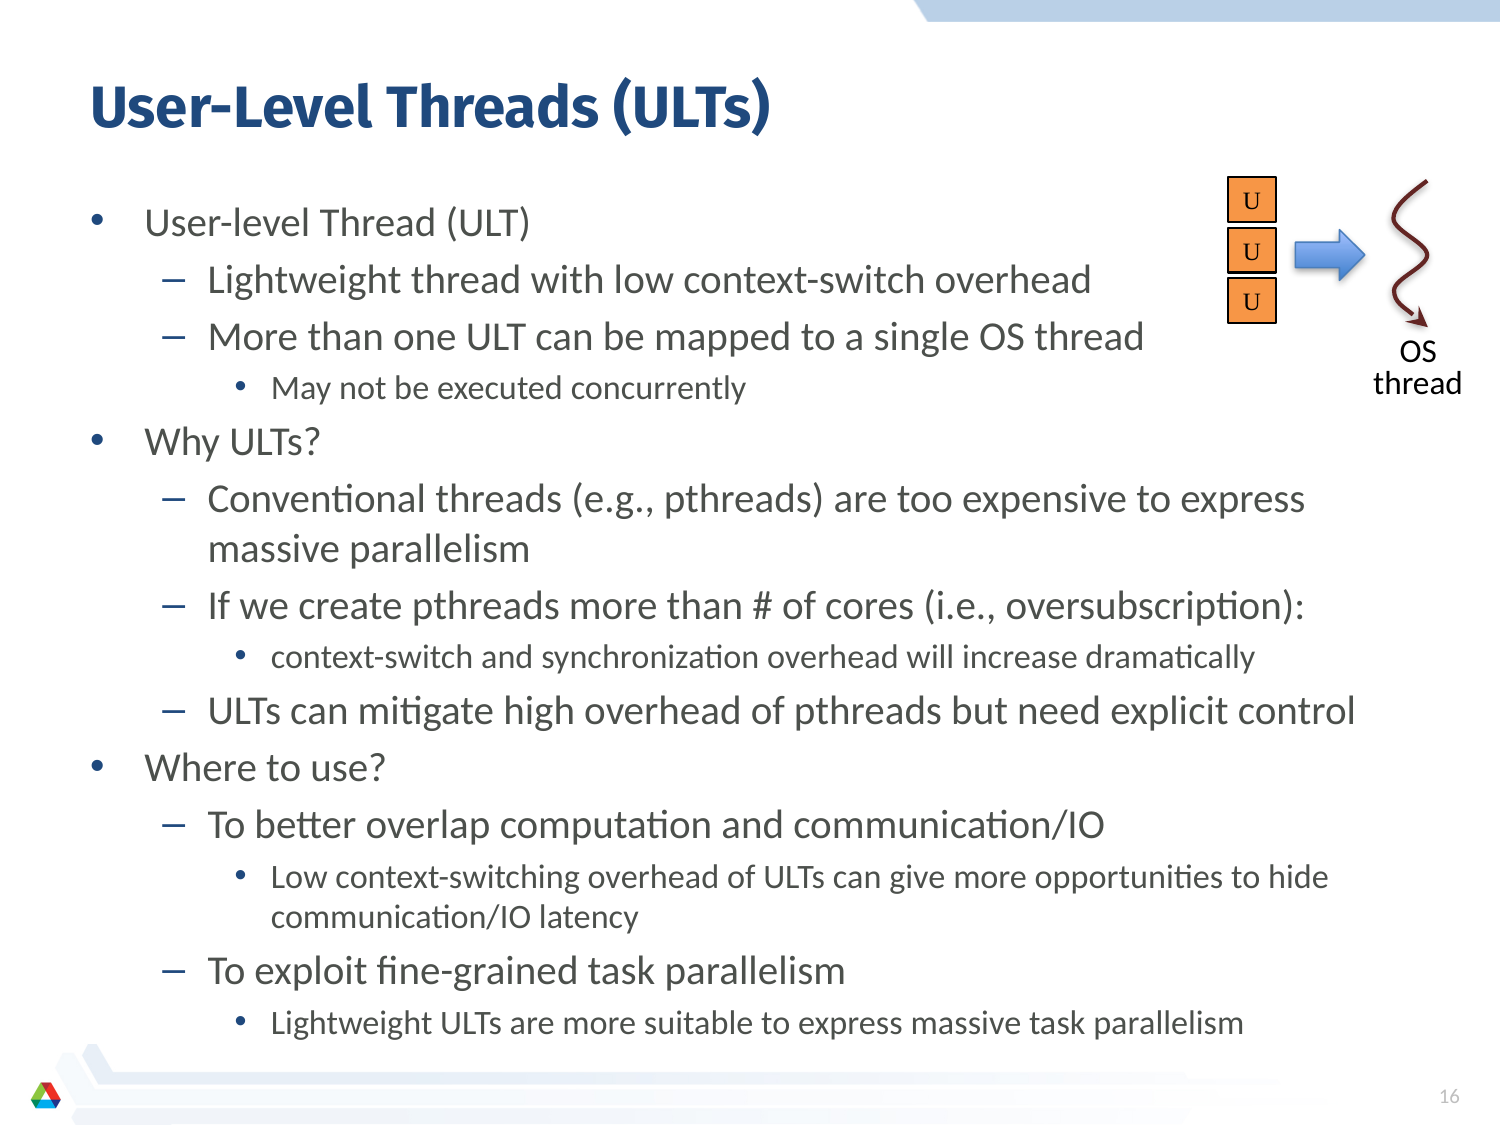

# User-Level Threads (ULTs)
U

User-level Thread (ULT)
Lightweight thread with low context-switch overhead
More than one ULT can be mapped to a single OS thread
May not be executed concurrently
Why ULTs?
Conventional threads (e.g., pthreads) are too expensive to express massive parallelism
If we create pthreads more than # of cores (i.e., oversubscription):
context-switch and synchronization overhead will increase dramatically
ULTs can mitigate high overhead of pthreads but need explicit control
Where to use?
To better overlap computation and communication/IO
Low context-switching overhead of ULTs can give more opportunities to hide communication/IO latency
To exploit fine-grained task parallelism
Lightweight ULTs are more suitable to express massive task parallelism
U

U
OS
thread
16